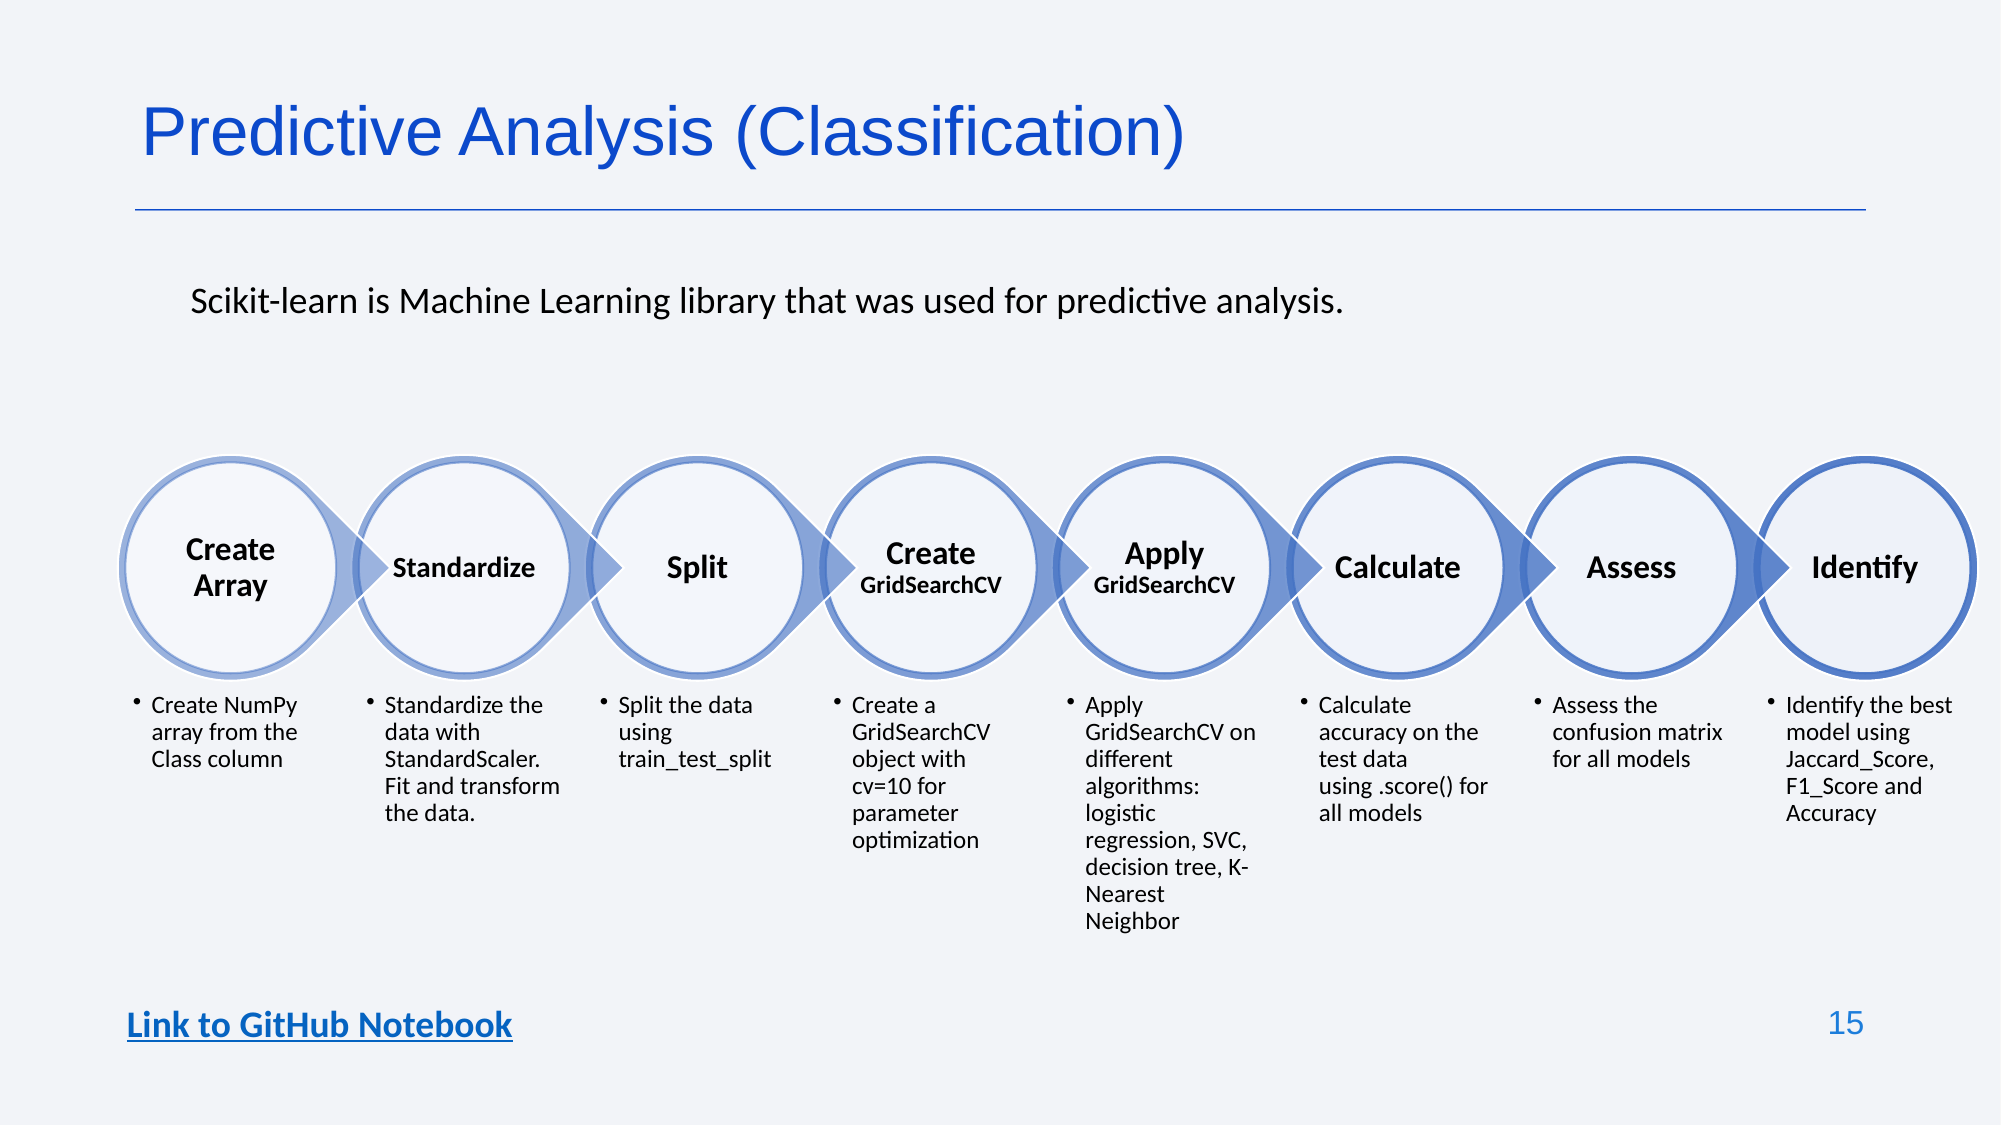

Predictive Analysis (Classification)
Identify
Identify the best model using Jaccard_Score, F1_Score and Accuracy
Assess
Assess the confusion matrix for all models
Calculate
Calculate accuracy on the test data using .score() for all models
Apply GridSearchCV
Apply GridSearchCV on different algorithms: logistic regression, SVC, decision tree, K-Nearest Neighbor
Create GridSearchCV
Create a GridSearchCV object with cv=10 for parameter optimization
Split
Split the data using train_test_split
Standardize
Standardize the data with StandardScaler. Fit and transform the data.
Create Array
Create NumPy array from the Class column
Scikit-learn is Machine Learning library that was used for predictive analysis.
15
Link to GitHub Notebook